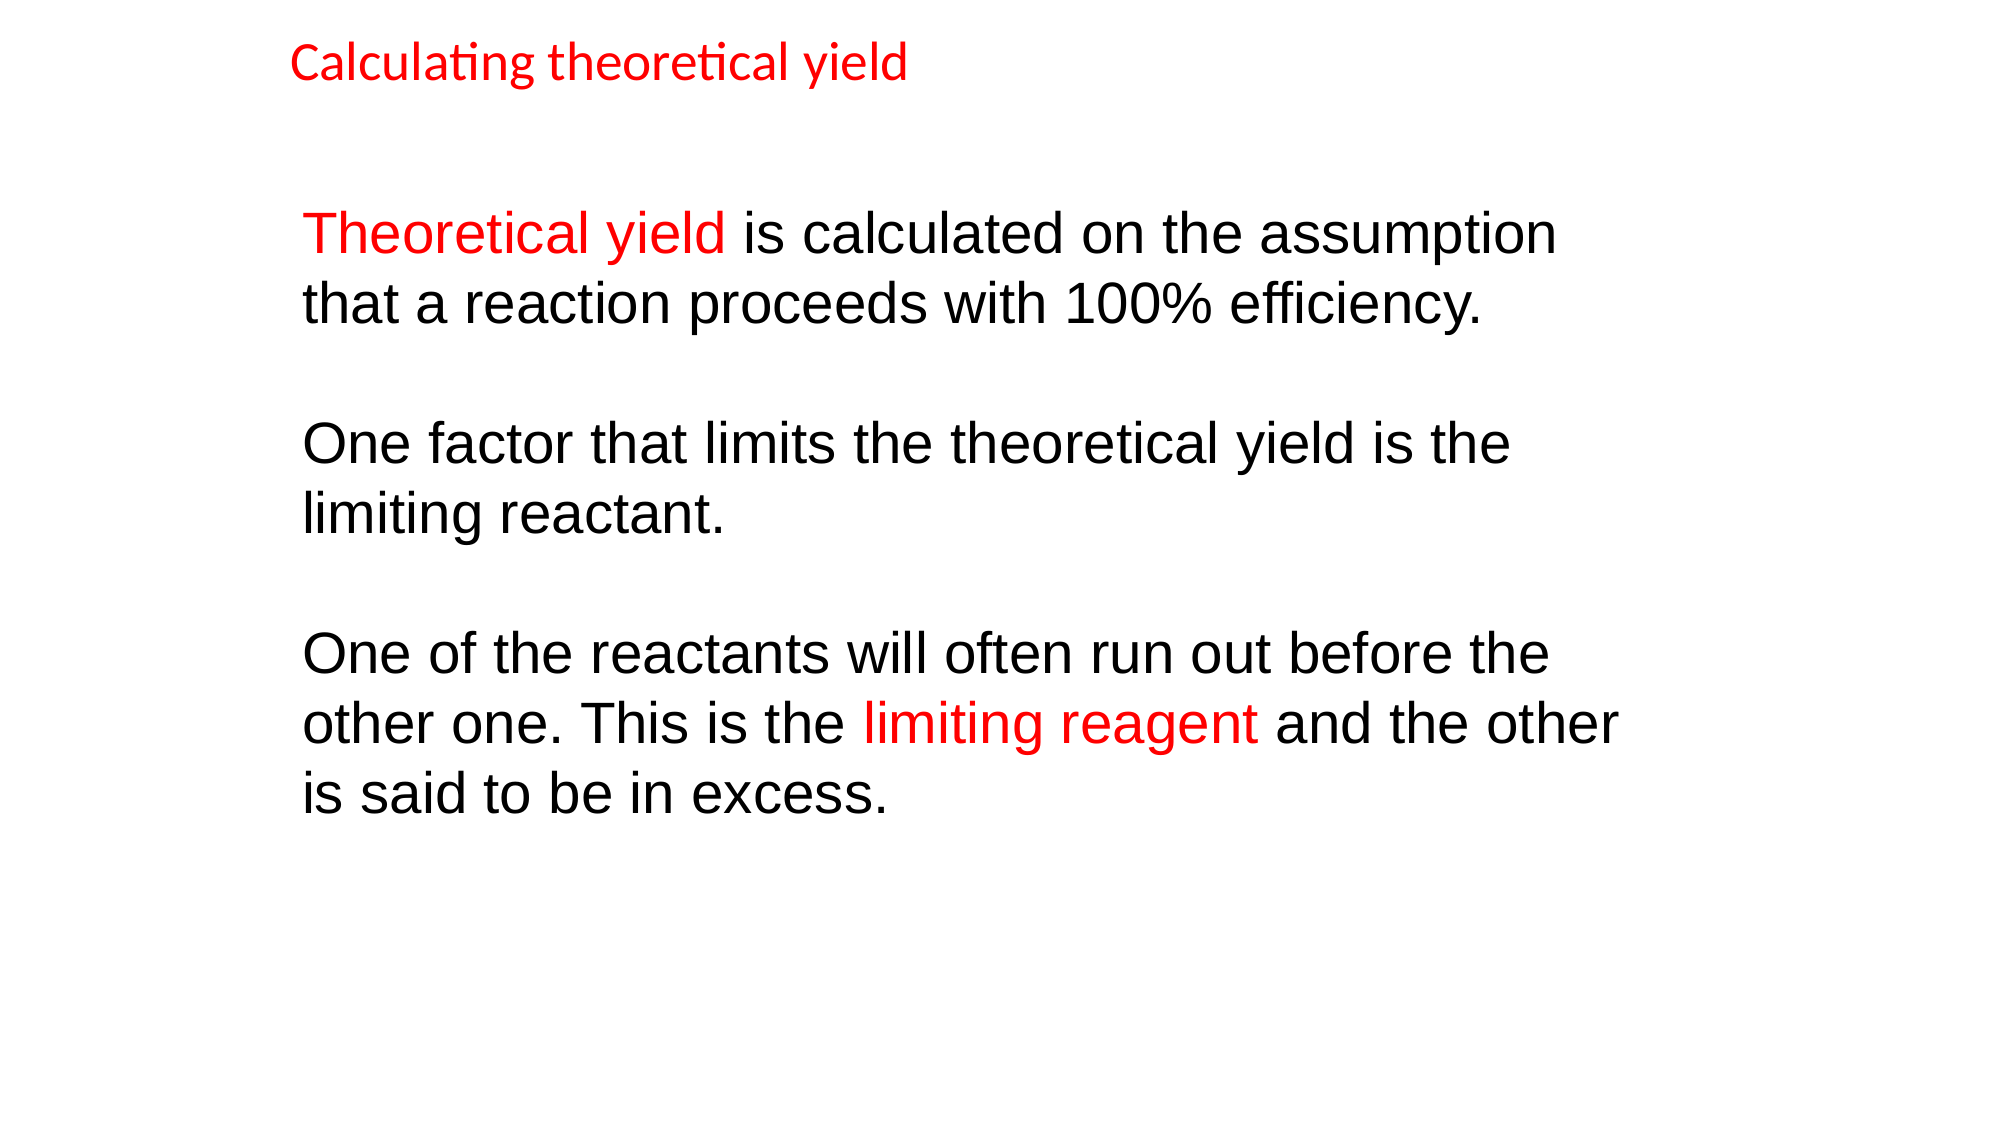

# Calculating theoretical yield
Theoretical yield is calculated on the assumption that a reaction proceeds with 100% efficiency.

One factor that limits the theoretical yield is the limiting reactant.

One of the reactants will often run out before the other one. This is the limiting reagent and the other is said to be in excess.